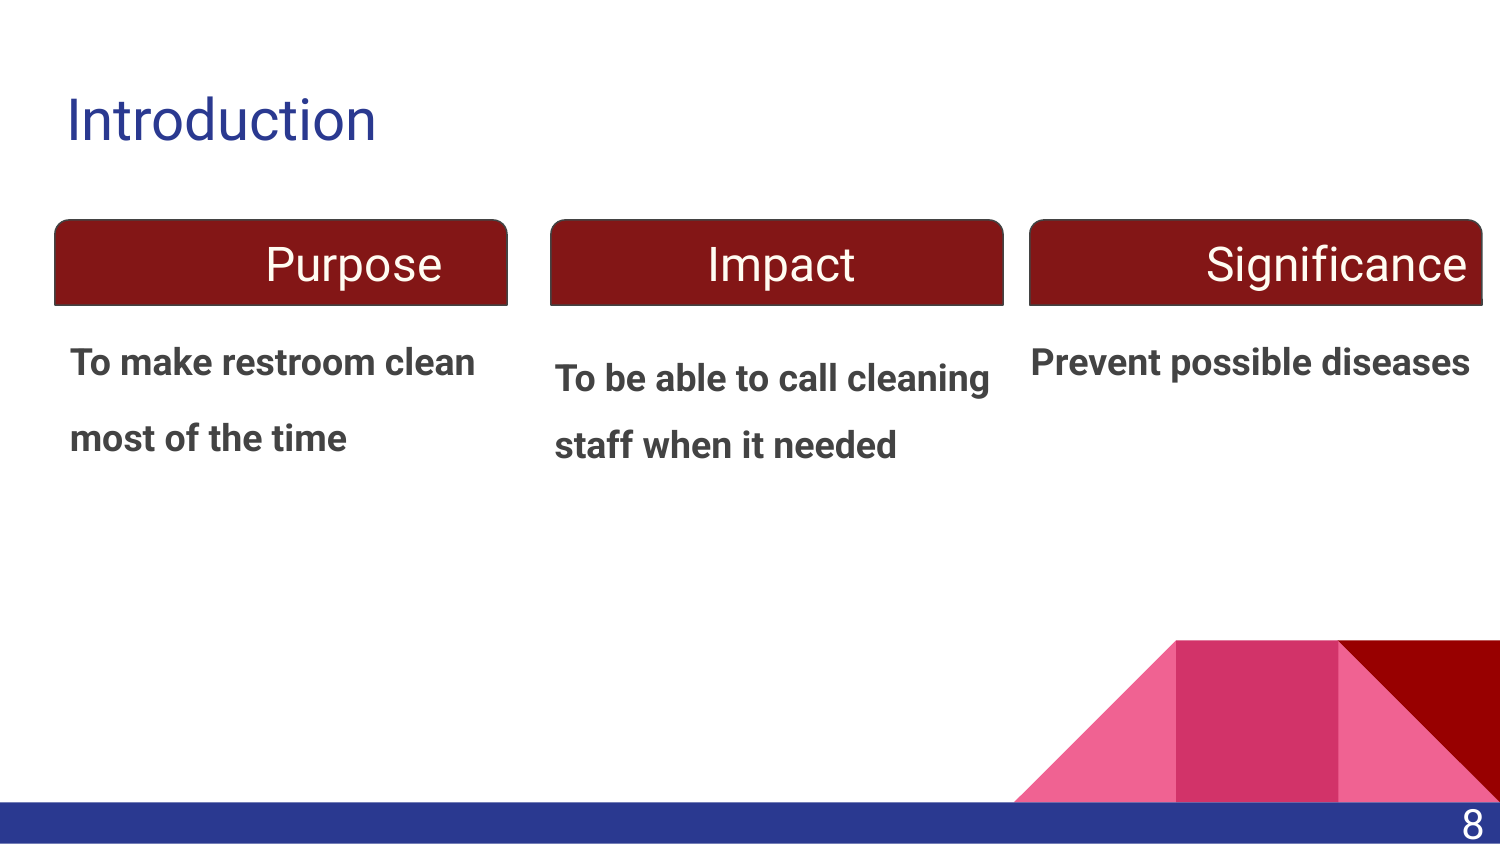

# Introduction

	Purpose
        Impact
	Significance

To make restroom clean
most of the time
To be able to call cleaning staff when it needed

Prevent possible diseases
8